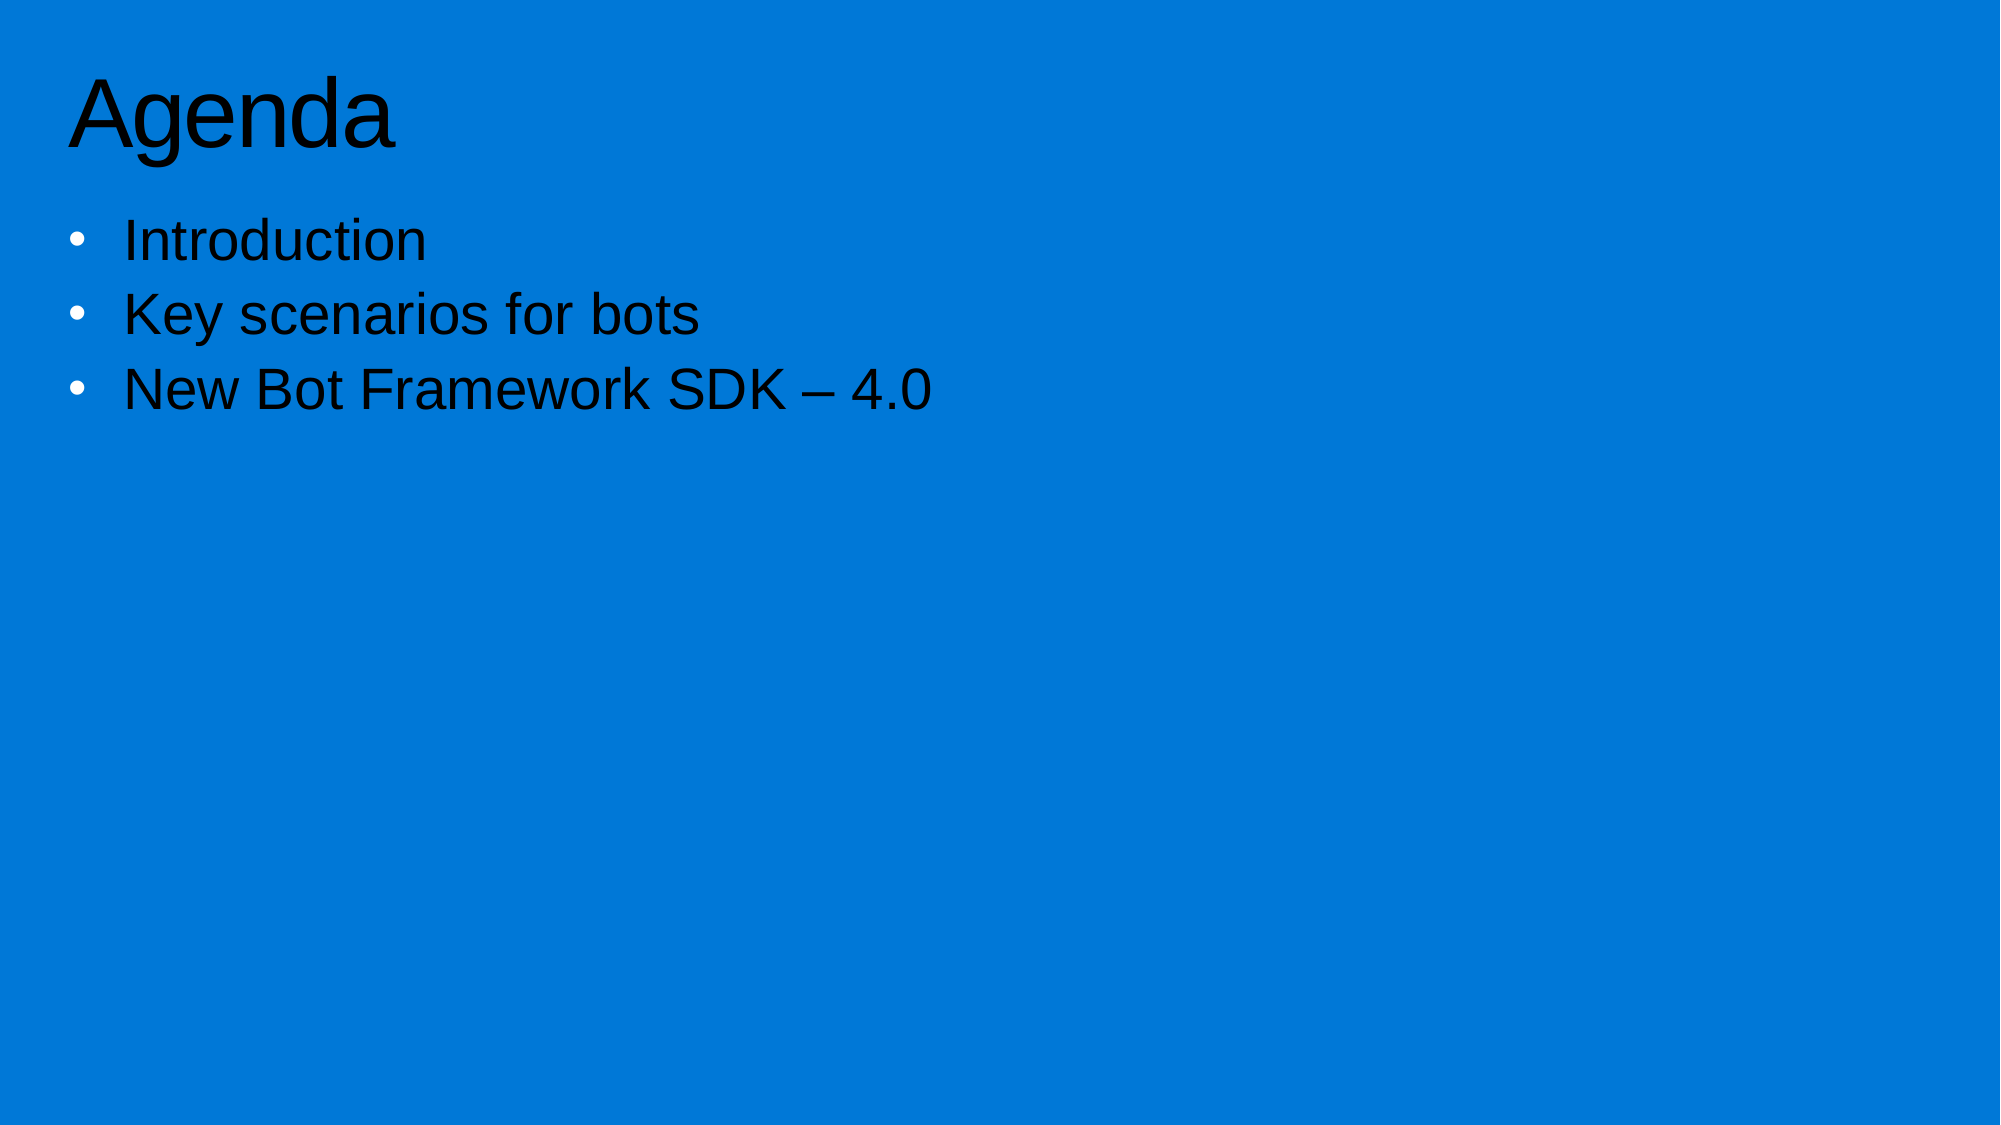

# Agenda
Introduction
Key scenarios for bots
New Bot Framework SDK – 4.0